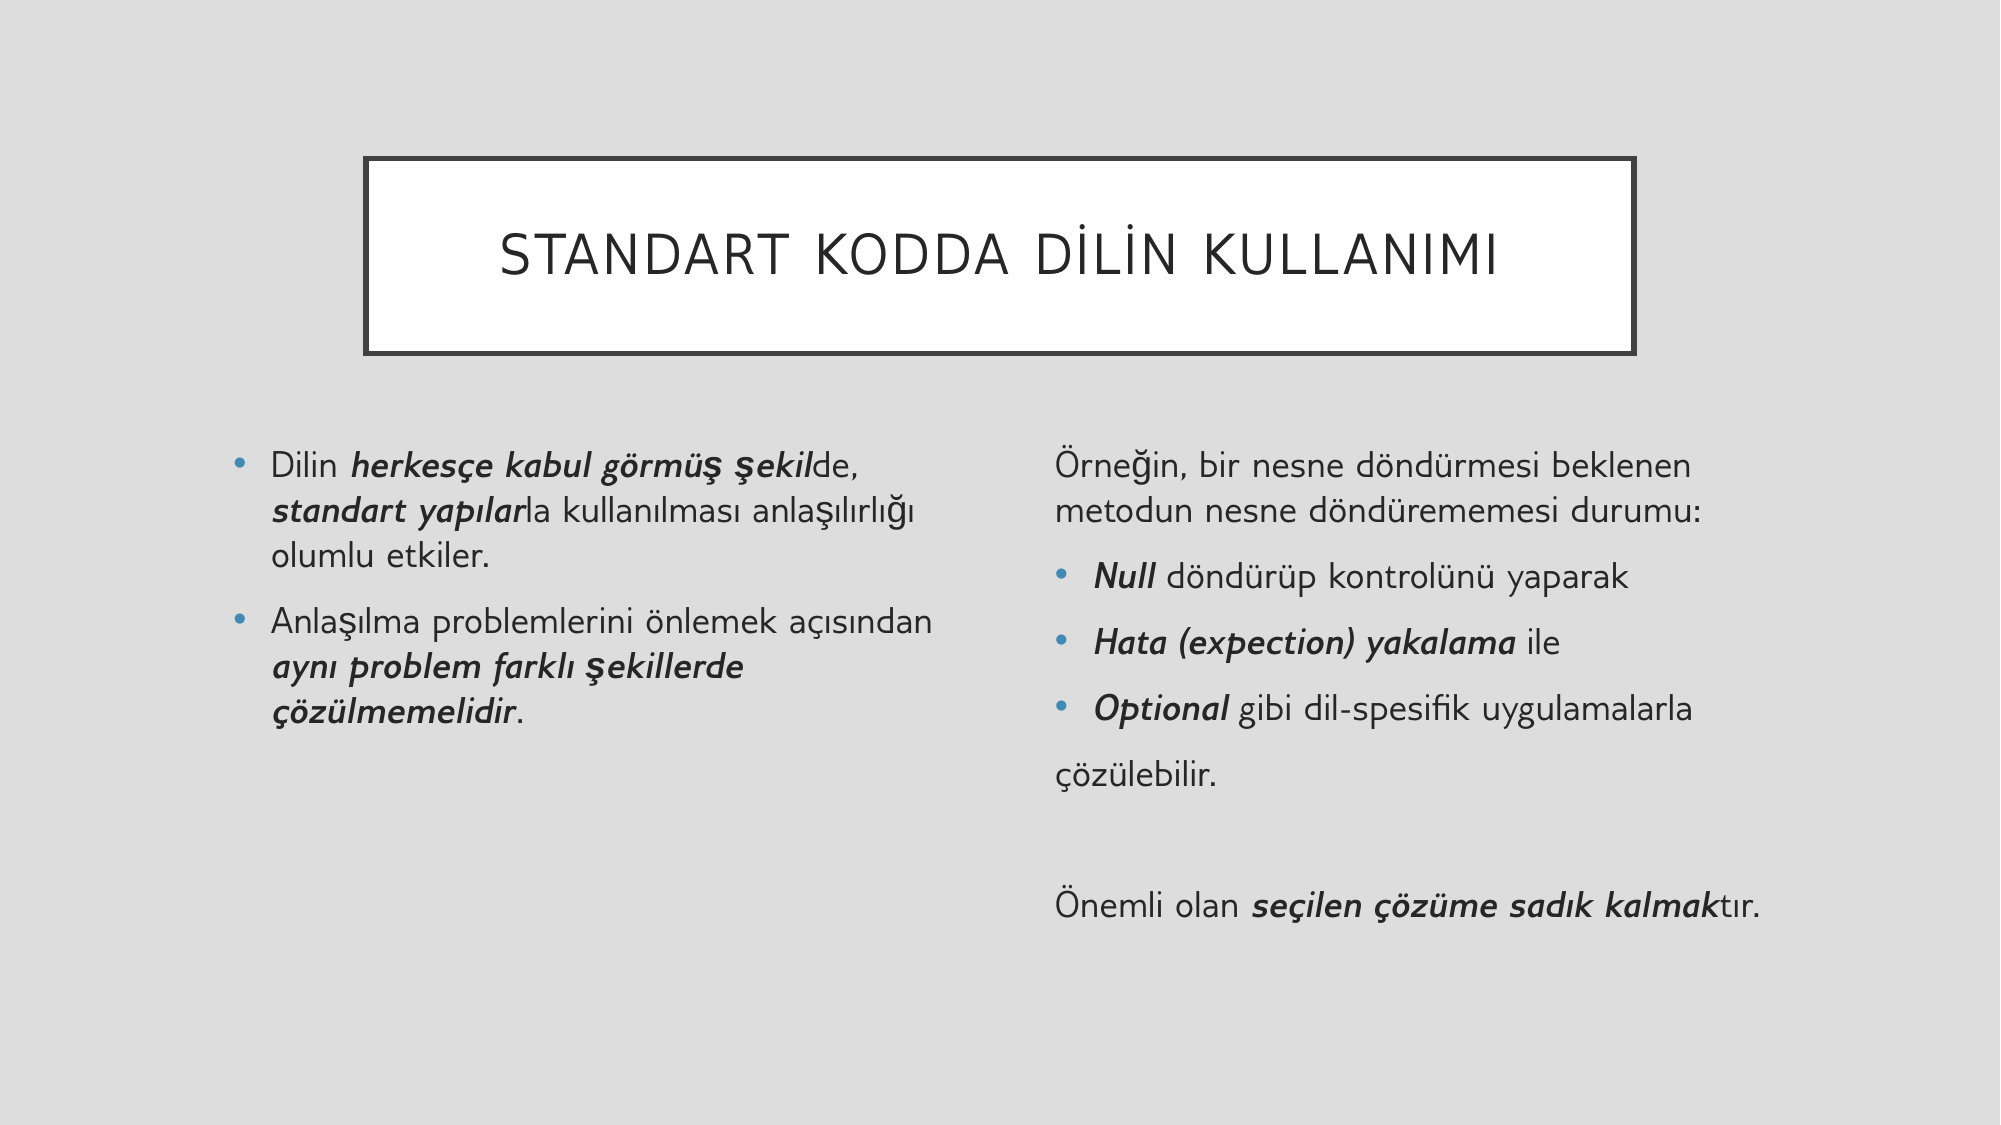

# STANDART KODDA DİLİN KULLANIMI
Dilin herkesçe kabul görmüş şekilde, standart yapılarla kullanılması anlaşılırlığı olumlu etkiler.
Anlaşılma problemlerini önlemek açısından aynı problem farklı şekillerde çözülmemelidir.
Örneğin, bir nesne döndürmesi beklenen metodun nesne döndürememesi durumu:
Null döndürüp kontrolünü yaparak
Hata (expection) yakalama ile
Optional gibi dil-spesifik uygulamalarla
çözülebilir.

Önemli olan seçilen çözüme sadık kalmaktır.